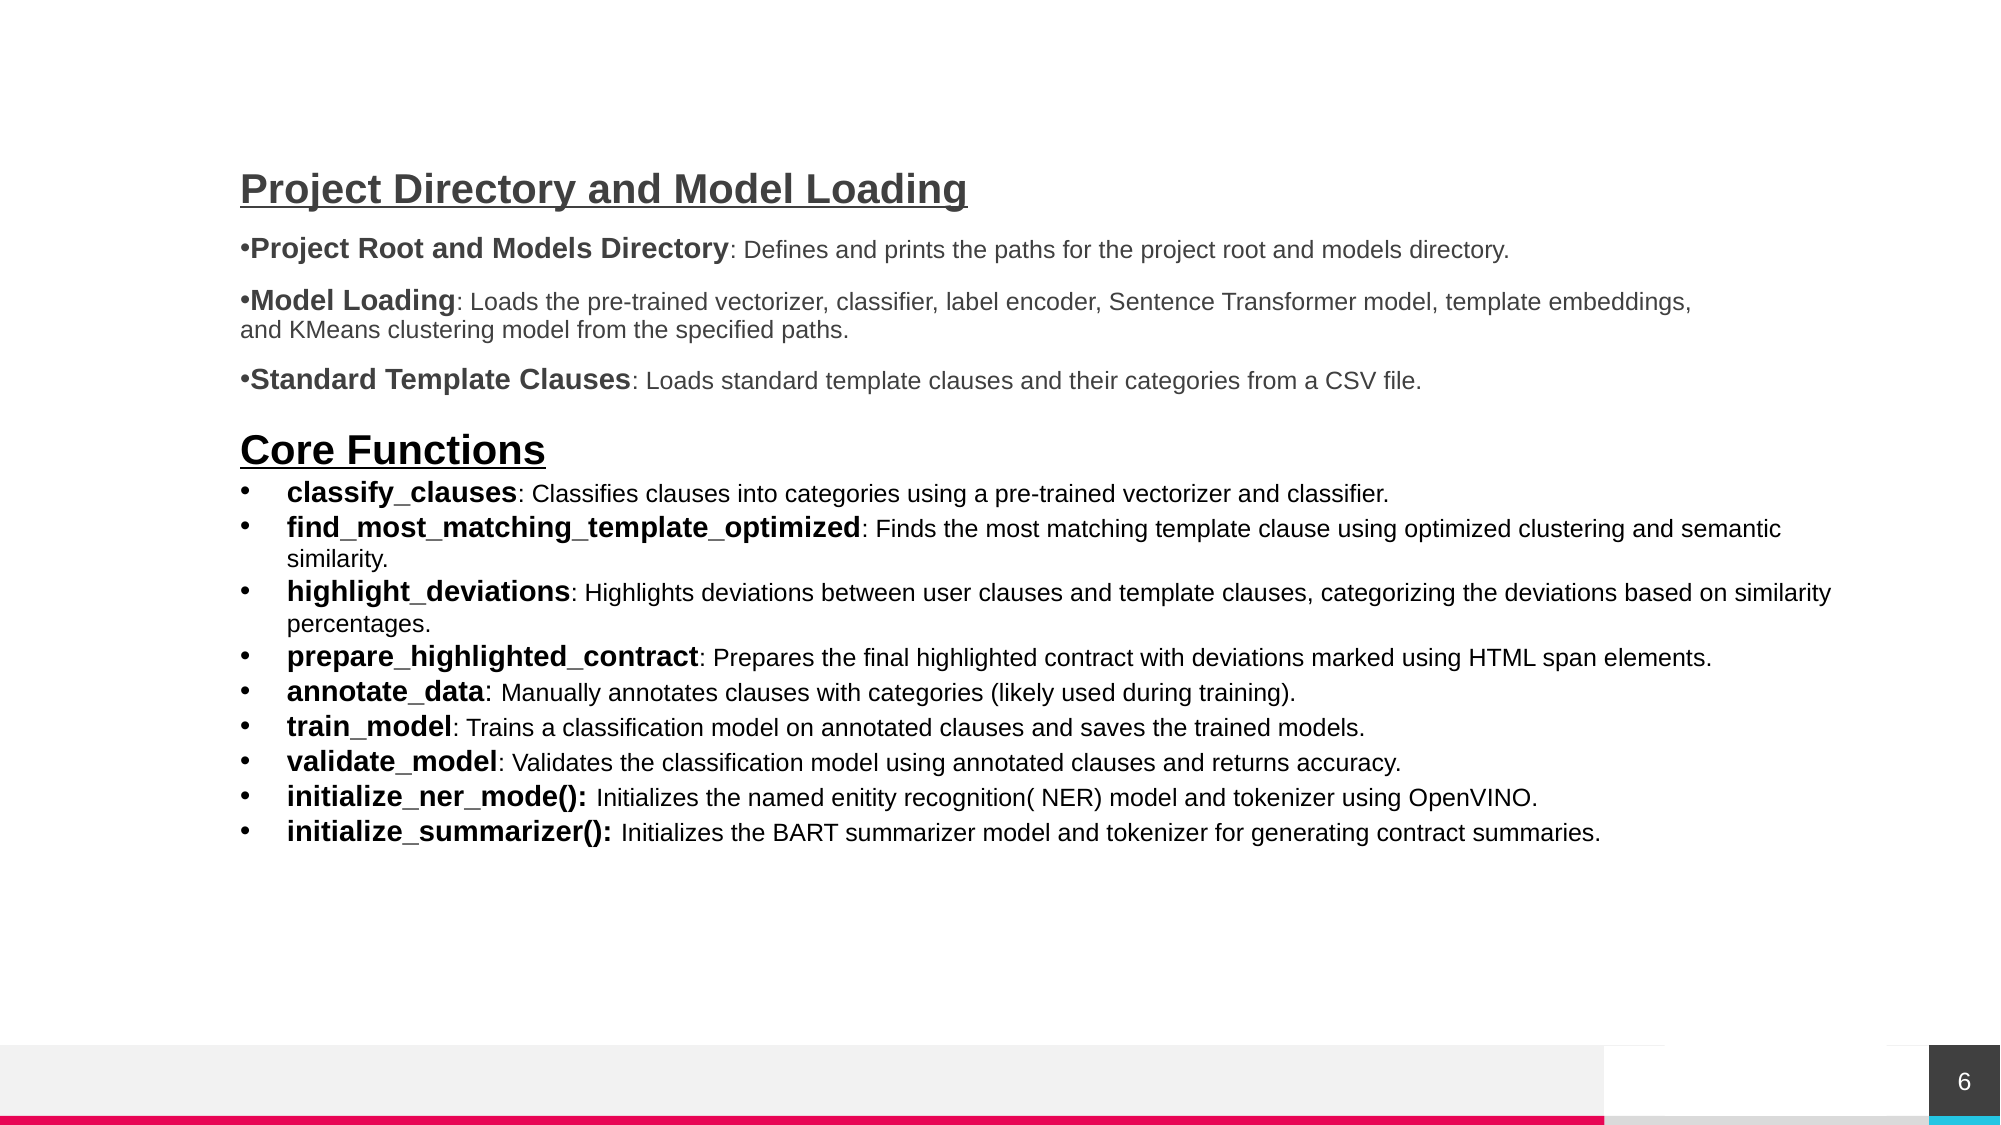

Project Directory and Model Loading
Project Root and Models Directory: Defines and prints the paths for the project root and models directory.
Model Loading: Loads the pre-trained vectorizer, classifier, label encoder, Sentence Transformer model, template embeddings, and KMeans clustering model from the specified paths.
Standard Template Clauses: Loads standard template clauses and their categories from a CSV file.

Core Functions
classify_clauses: Classifies clauses into categories using a pre-trained vectorizer and classifier.
find_most_matching_template_optimized: Finds the most matching template clause using optimized clustering and semantic similarity.
highlight_deviations: Highlights deviations between user clauses and template clauses, categorizing the deviations based on similarity percentages.
prepare_highlighted_contract: Prepares the final highlighted contract with deviations marked using HTML span elements.
annotate_data: Manually annotates clauses with categories (likely used during training).
train_model: Trains a classification model on annotated clauses and saves the trained models.
validate_model: Validates the classification model using annotated clauses and returns accuracy.
initialize_ner_mode(): Initializes the named enitity recognition( NER) model and tokenizer using OpenVINO.
initialize_summarizer(): Initializes the BART summarizer model and tokenizer for generating contract summaries.

6